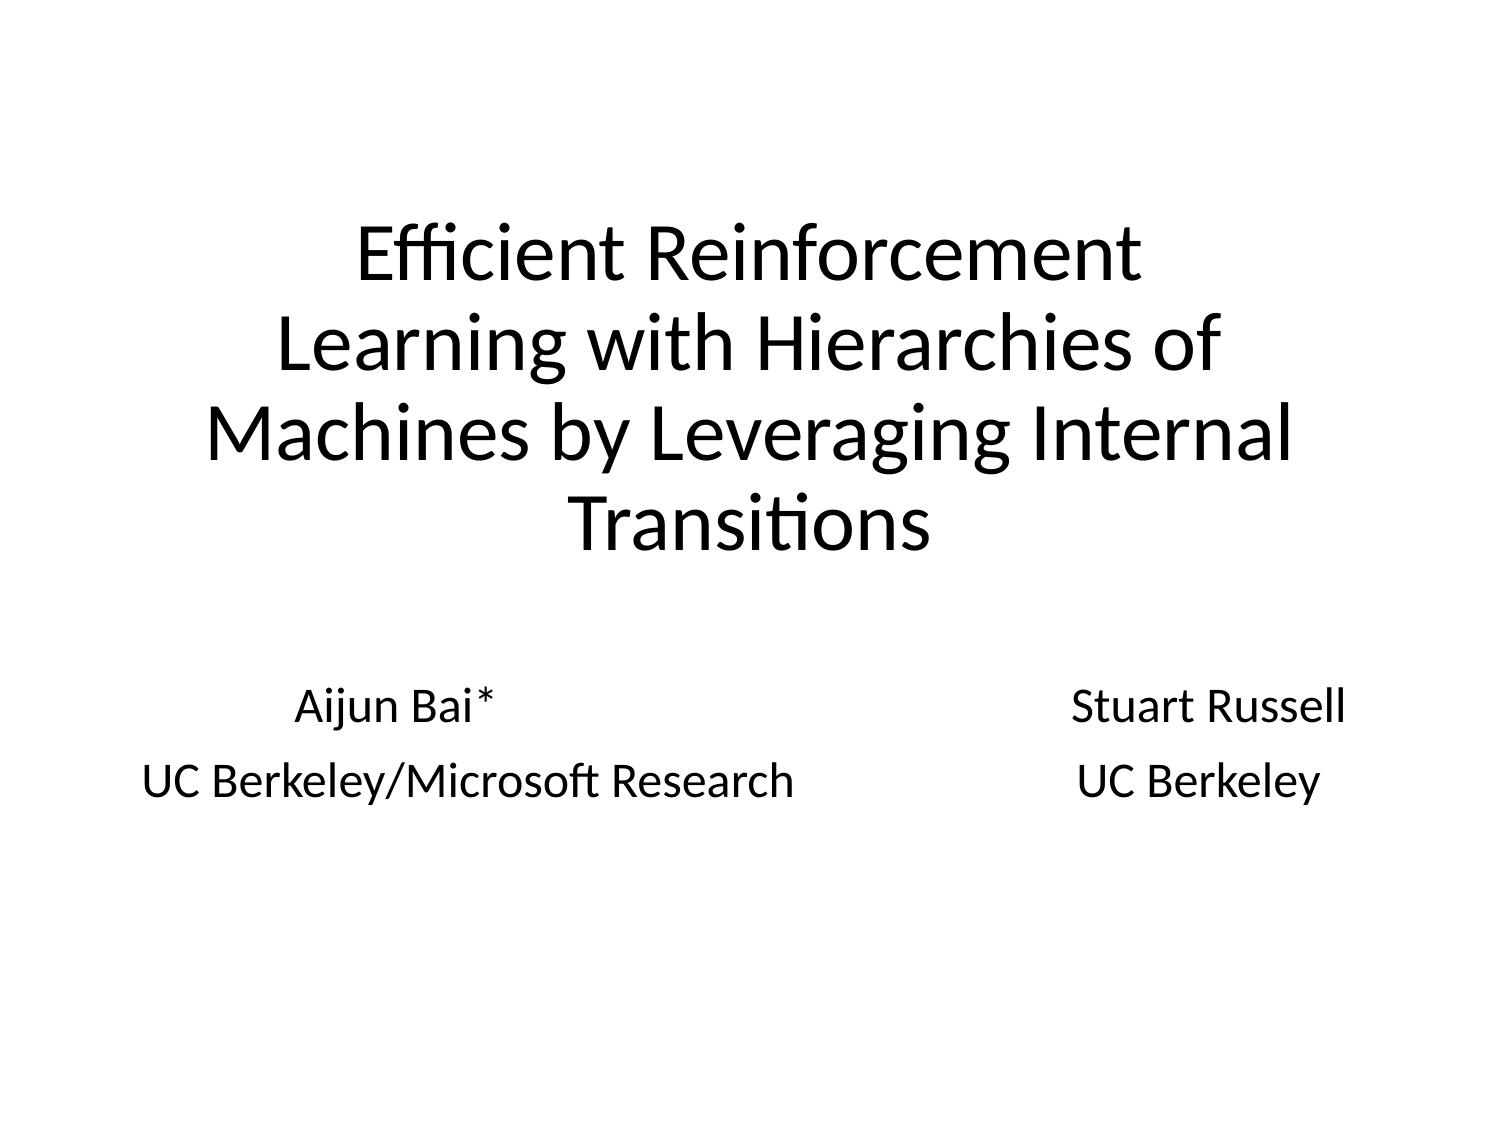

# Efficient Reinforcement Learning with Hierarchies of Machines by Leveraging Internal Transitions

                Aijun Bai*                                                   Stuart Russell
UC Berkeley/Microsoft Research                         UC Berkeley